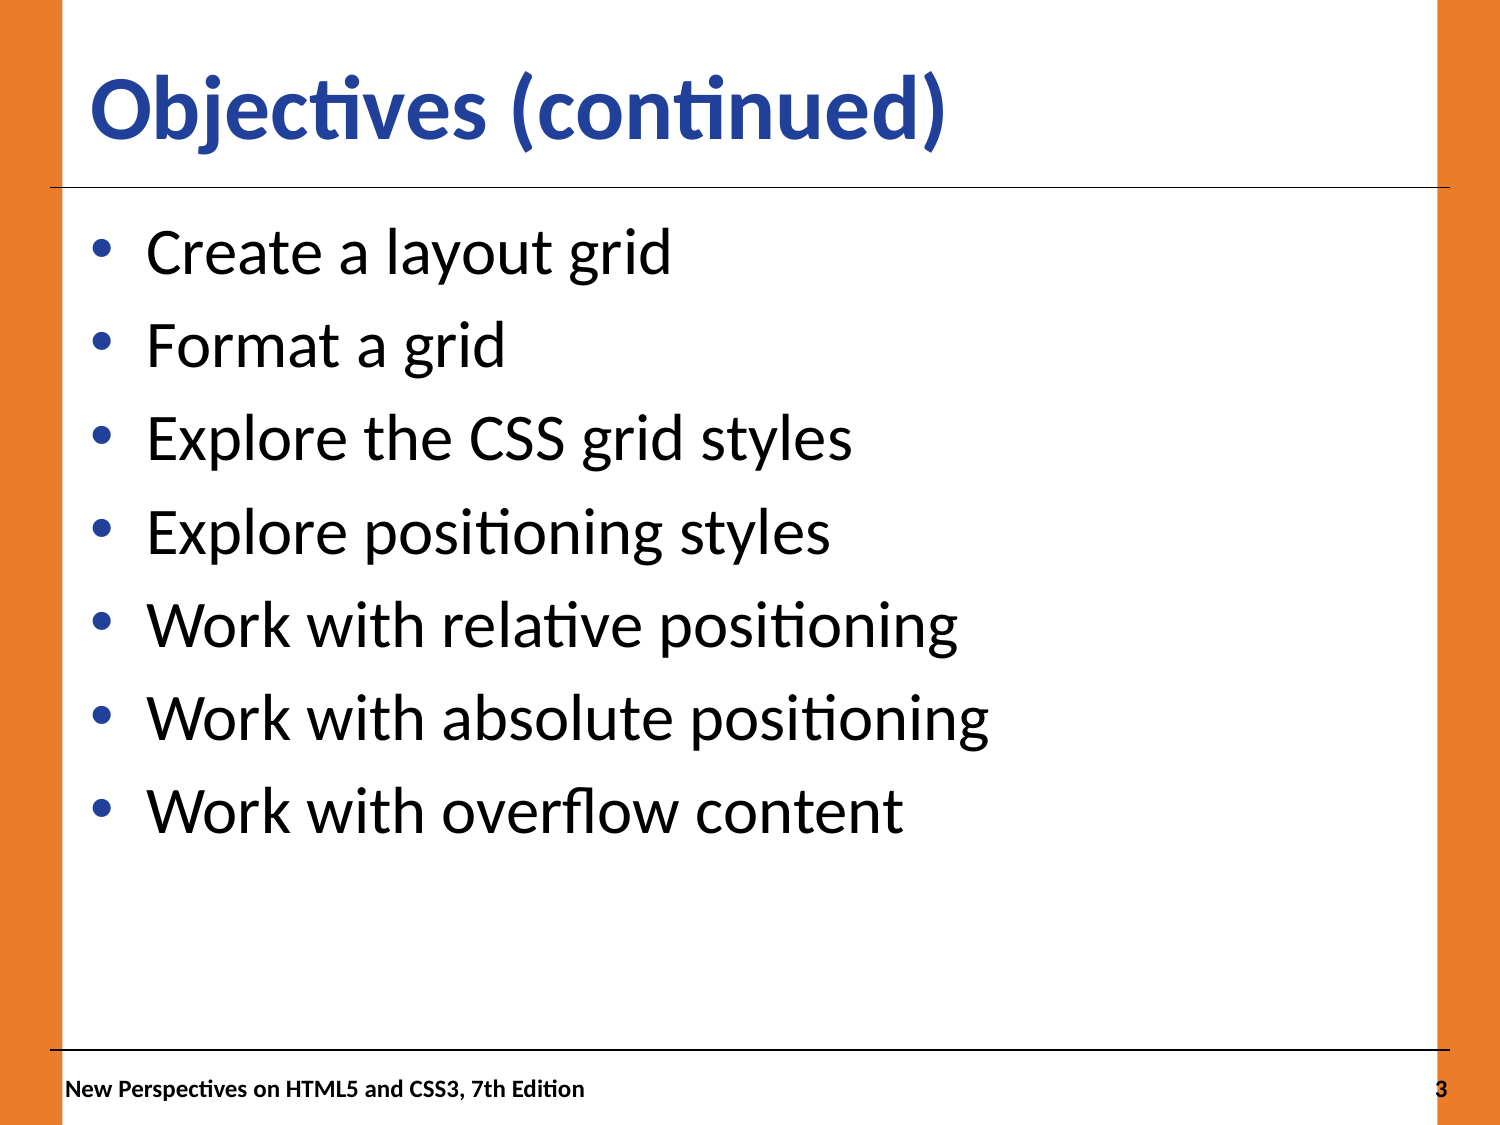

# Objectives (continued)
Create a layout grid
Format a grid
Explore the CSS grid styles
Explore positioning styles
Work with relative positioning
Work with absolute positioning
Work with overflow content

New Perspectives on HTML5 and CSS3, 7th Edition
3